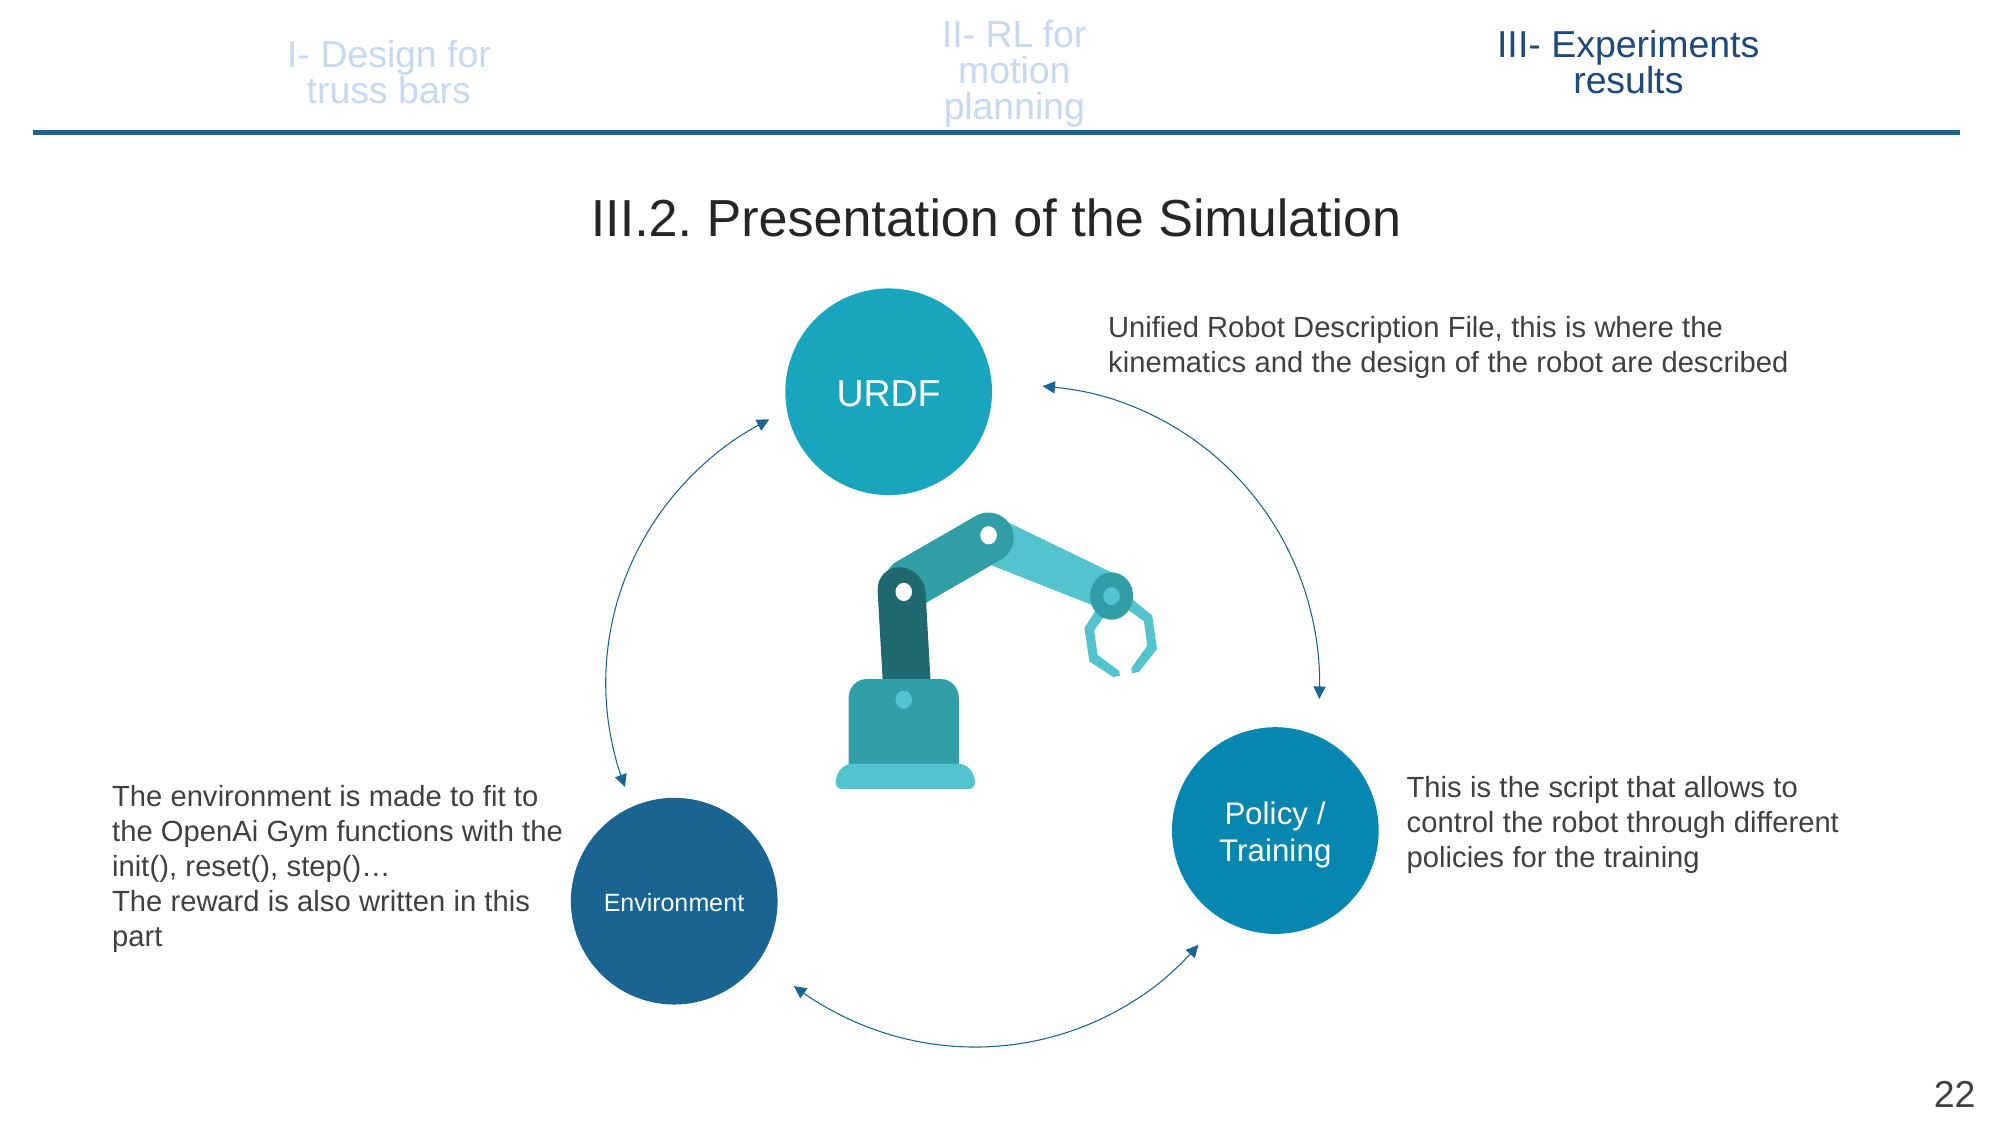

II- RL for motion planning
III- Experiments results
I- Design for truss bars
III.2. Presentation of the Simulation
URDF
Unified Robot Description File, this is where the kinematics and the design of the robot are described

Policy / Training
This is the script that allows to control the robot through different policies for the training

The environment is made to fit to the OpenAi Gym functions with the init(), reset(), step()…
The reward is also written in this part

Environment
22